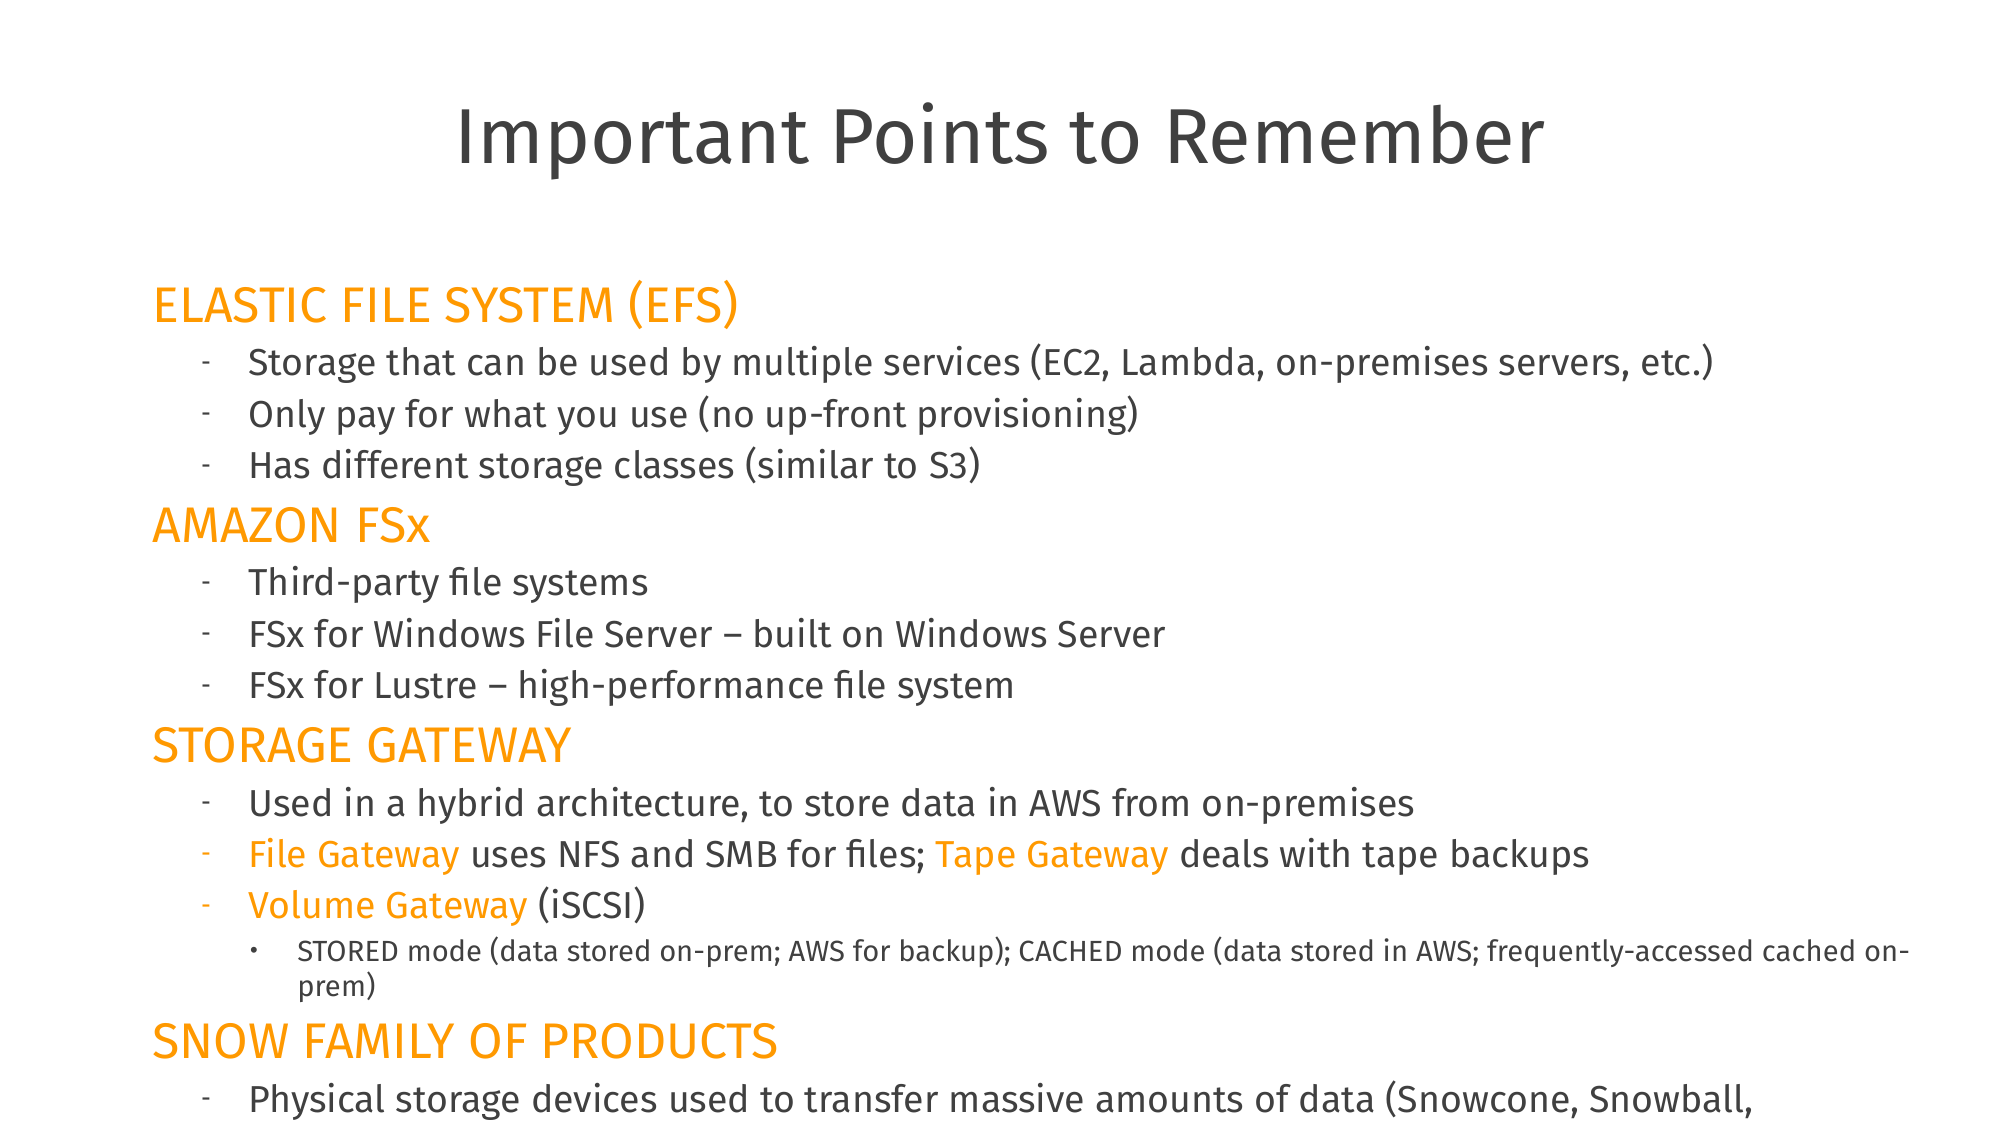

# Important Points to Remember
ELASTIC FILE SYSTEM (EFS)
Storage that can be used by multiple services (EC2, Lambda, on-premises servers, etc.)
Only pay for what you use (no up-front provisioning)
Has different storage classes (similar to S3)
AMAZON FSx
Third-party file systems
FSx for Windows File Server – built on Windows Server
FSx for Lustre – high-performance file system
STORAGE GATEWAY
Used in a hybrid architecture, to store data in AWS from on-premises
File Gateway uses NFS and SMB for files; Tape Gateway deals with tape backups
Volume Gateway (iSCSI)
STORED mode (data stored on-prem; AWS for backup); CACHED mode (data stored in AWS; frequently-accessed cached on-prem)
SNOW FAMILY OF PRODUCTS
Physical storage devices used to transfer massive amounts of data (Snowcone, Snowball, Snowmobile)